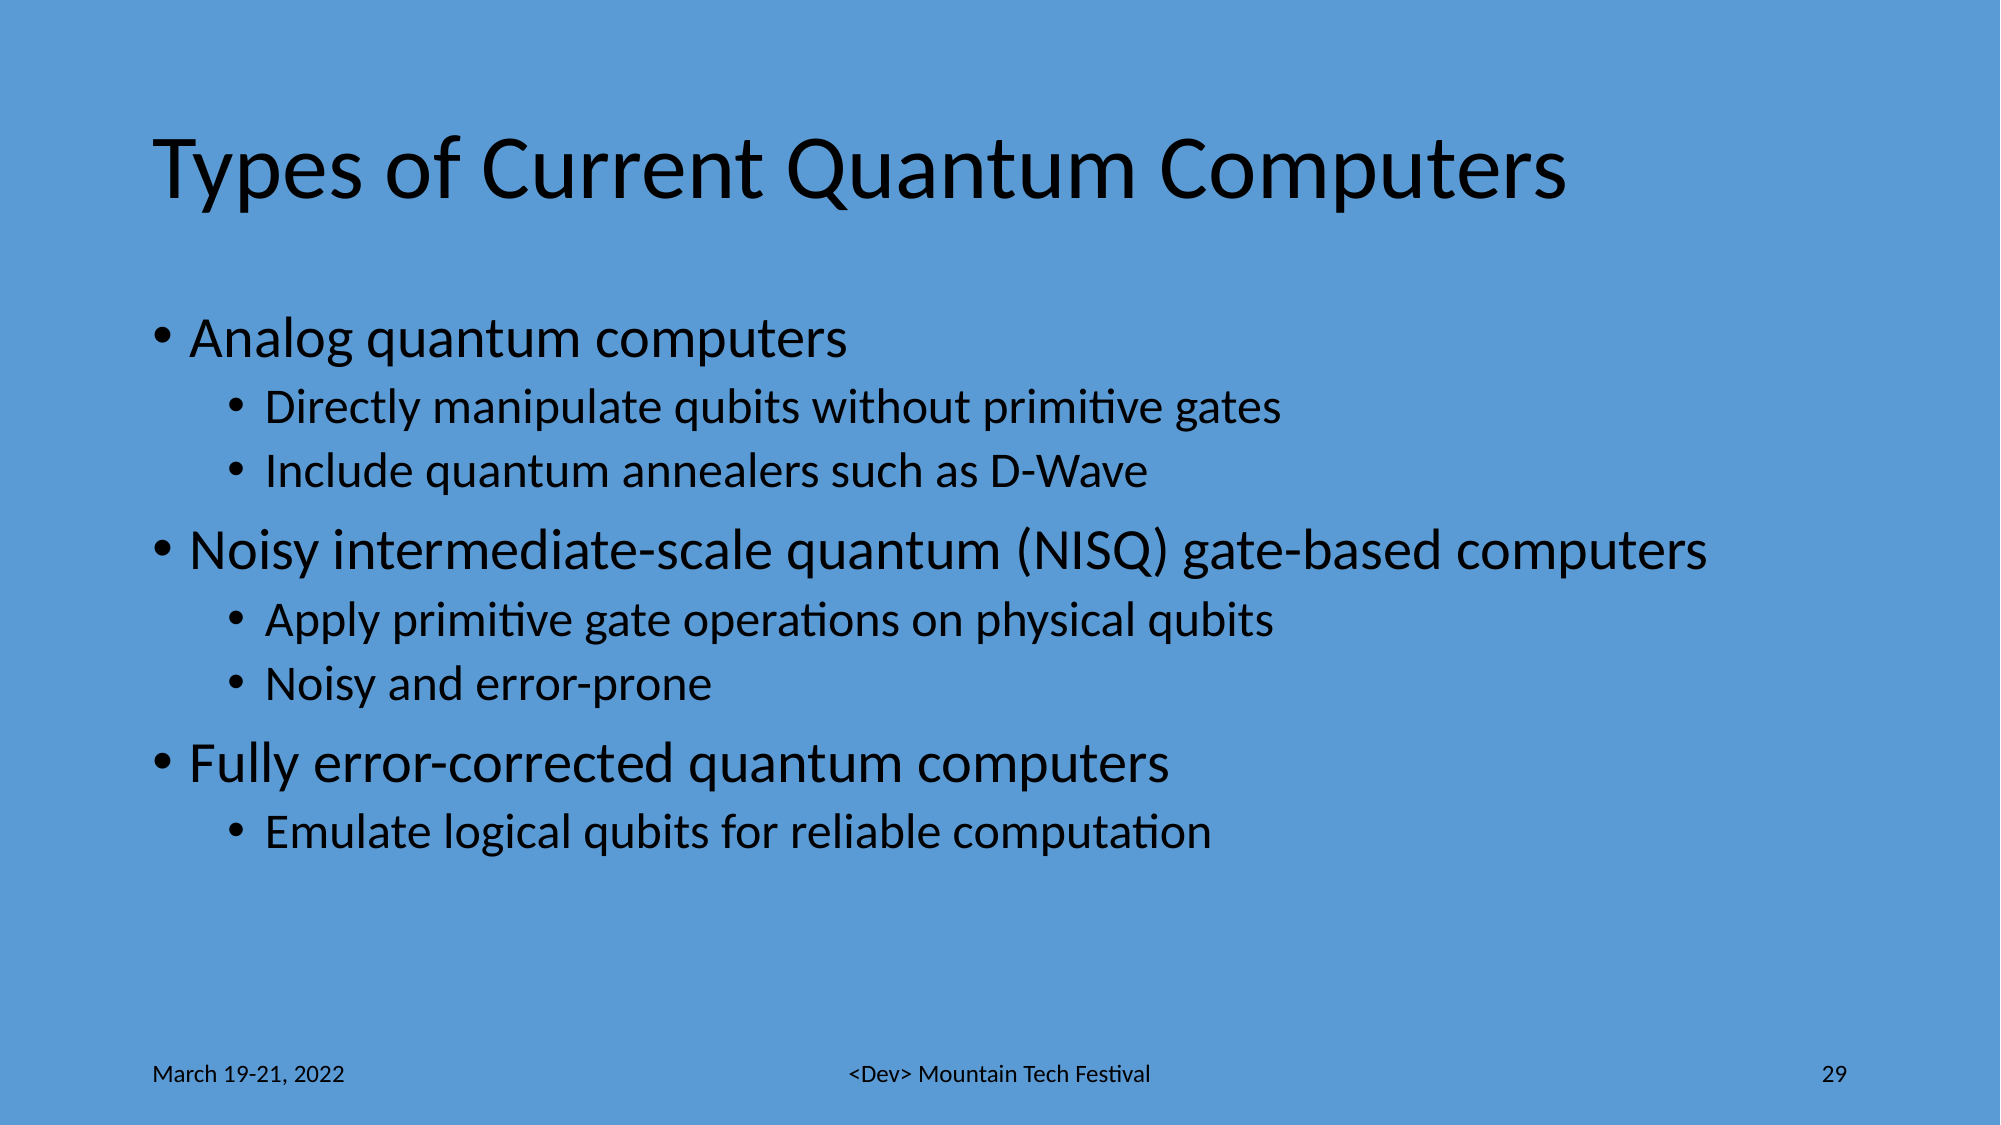

# Types of Current Quantum Computers
Analog quantum computers
Directly manipulate qubits without primitive gates
Include quantum annealers such as D-Wave
Noisy intermediate-scale quantum (NISQ) gate-based computers
Apply primitive gate operations on physical qubits
Noisy and error-prone
Fully error-corrected quantum computers
Emulate logical qubits for reliable computation

March 19-21, 2022
<Dev> Mountain Tech Festival
29